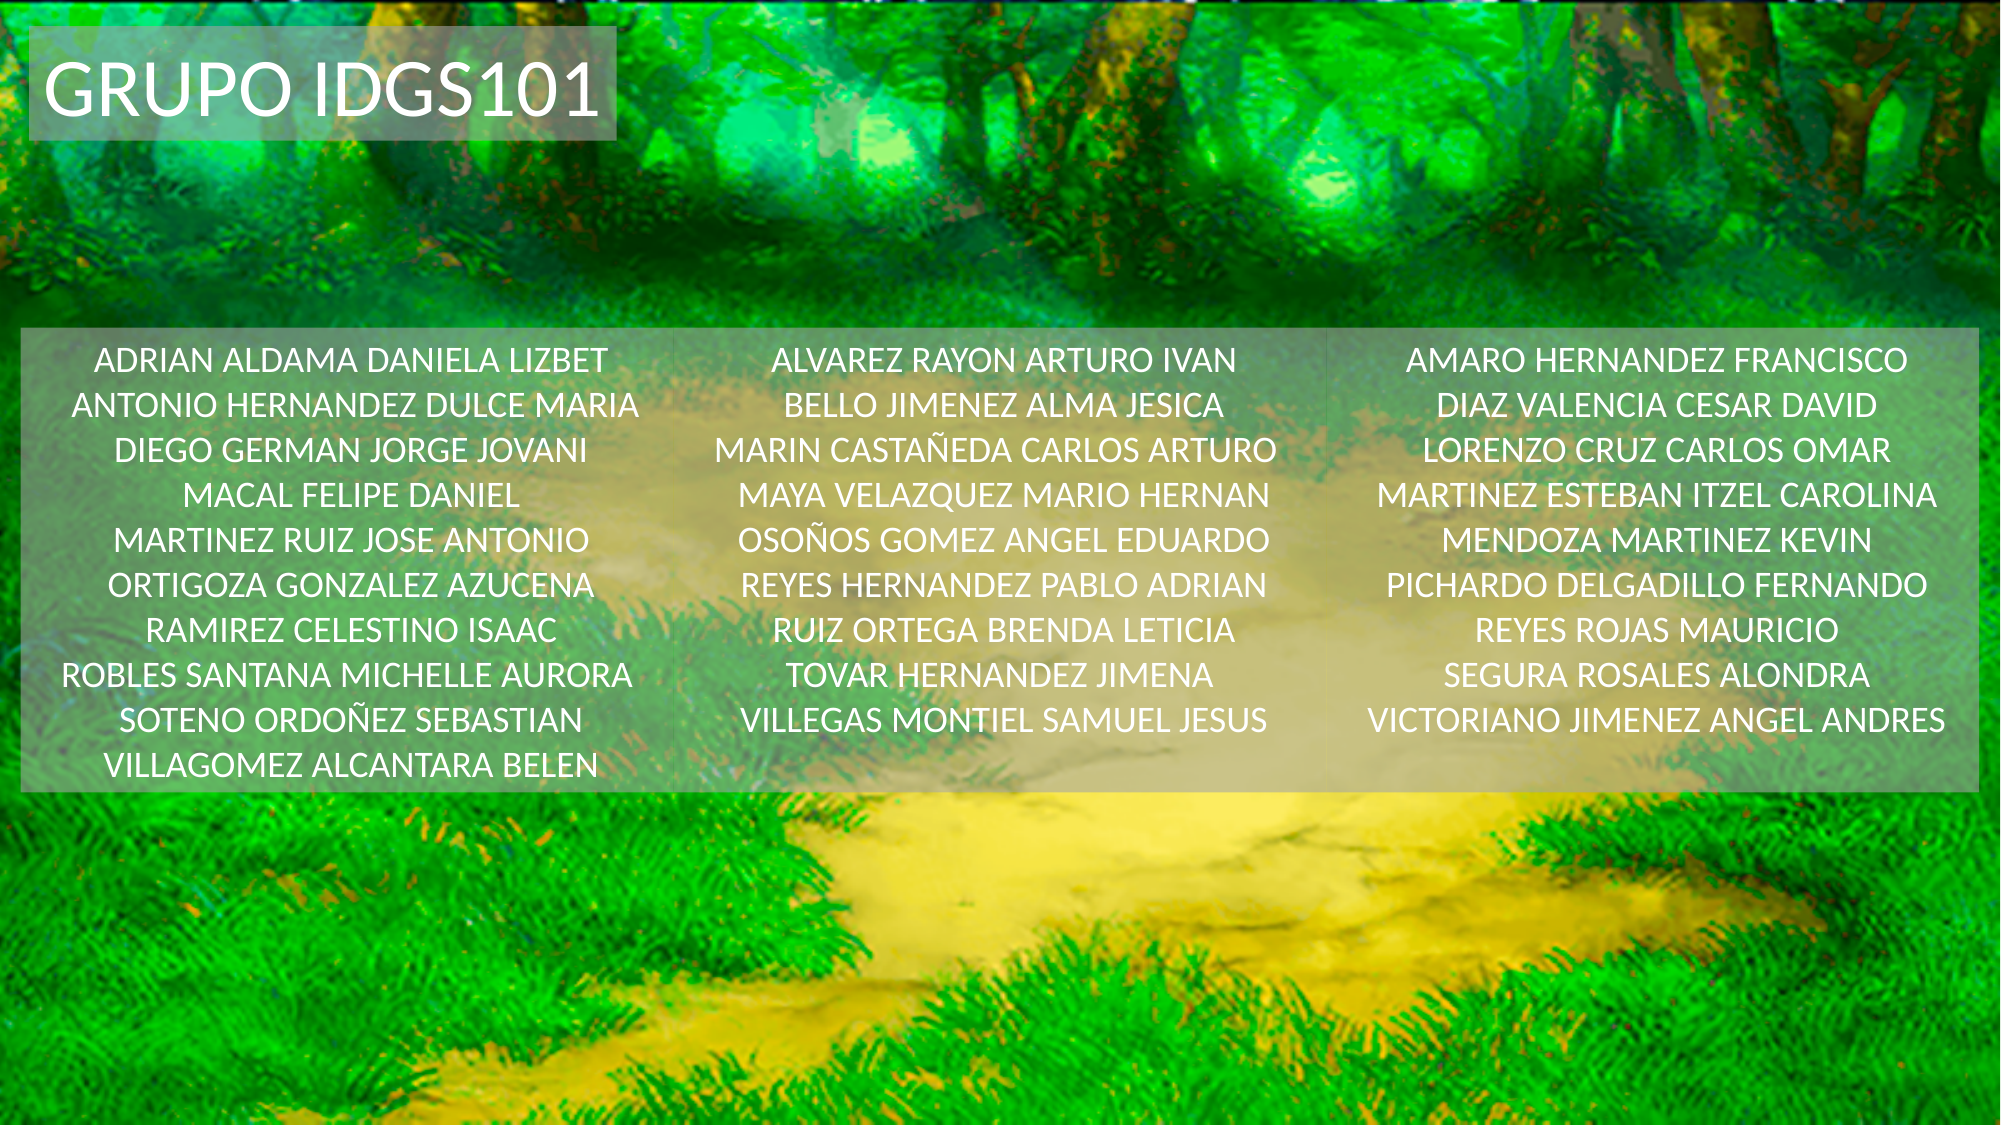

GRUPO IDGS101
 ADRIAN ALDAMA DANIELA LIZBET
  ANTONIO HERNANDEZ DULCE MARIA
 DIEGO GERMAN JORGE JOVANI
 MACAL FELIPE DANIEL
 MARTINEZ RUIZ JOSE ANTONIO
 ORTIGOZA GONZALEZ AZUCENA
 RAMIREZ CELESTINO ISAAC
 ROBLES SANTANA MICHELLE AURORA
 SOTENO ORDOÑEZ SEBASTIAN
 VILLAGOMEZ ALCANTARA BELEN
 ALVAREZ RAYON ARTURO IVAN
 BELLO JIMENEZ ALMA JESICA
MARIN CASTAÑEDA CARLOS ARTURO
 MAYA VELAZQUEZ MARIO HERNAN
 OSOÑOS GOMEZ ANGEL EDUARDO
 REYES HERNANDEZ PABLO ADRIAN
 RUIZ ORTEGA BRENDA LETICIA
 TOVAR HERNANDEZ JIMENA
 VILLEGAS MONTIEL SAMUEL JESUS

 AMARO HERNANDEZ FRANCISCO
 DIAZ VALENCIA CESAR DAVID
 LORENZO CRUZ CARLOS OMAR
 MARTINEZ ESTEBAN ITZEL CAROLINA
 MENDOZA MARTINEZ KEVIN
 PICHARDO DELGADILLO FERNANDO
 REYES ROJAS MAURICIO
 SEGURA ROSALES ALONDRA
 VICTORIANO JIMENEZ ANGEL ANDRES